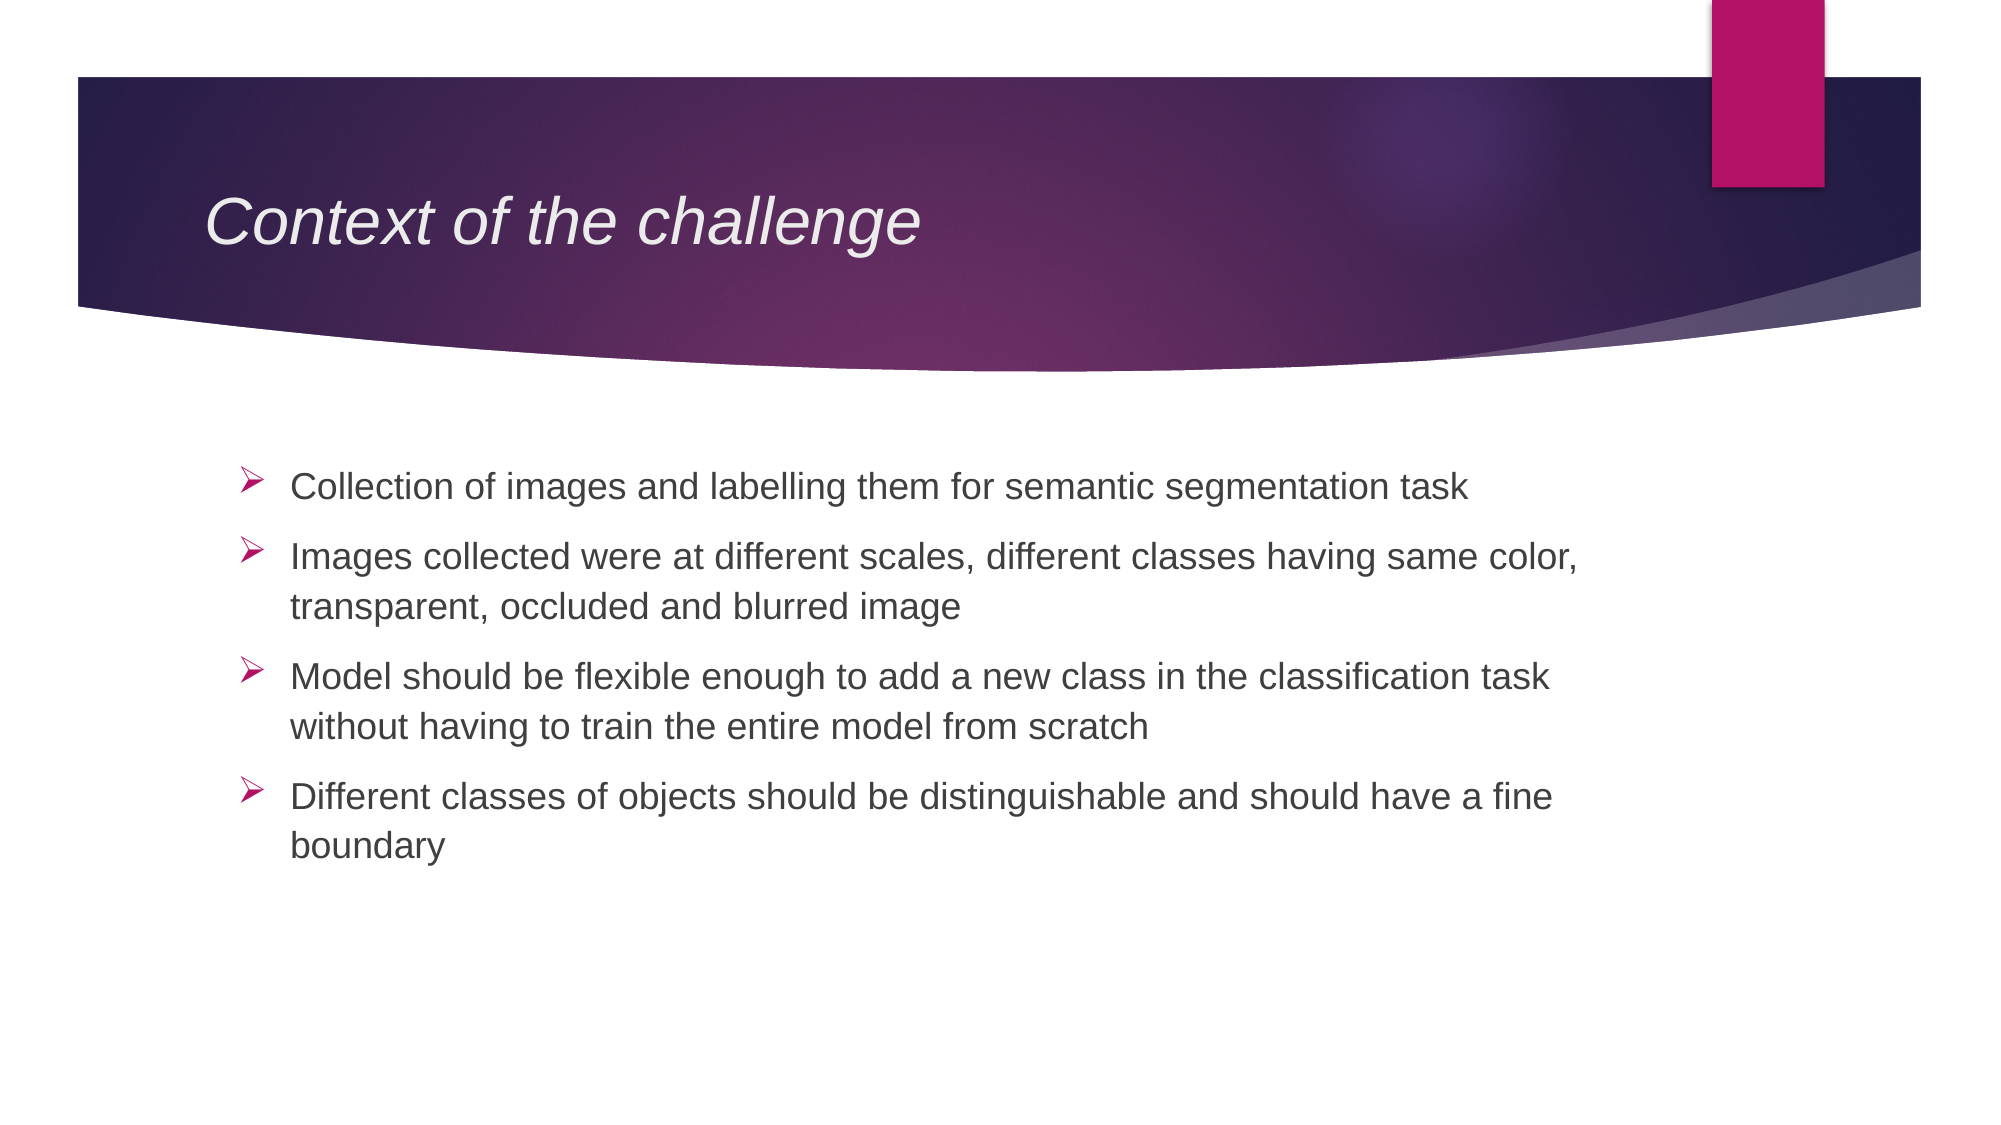

# Context of the challenge
Collection of images and labelling them for semantic segmentation task
Images collected were at different scales, different classes having same color, transparent, occluded and blurred image
Model should be flexible enough to add a new class in the classification task without having to train the entire model from scratch
Different classes of objects should be distinguishable and should have a fine boundary